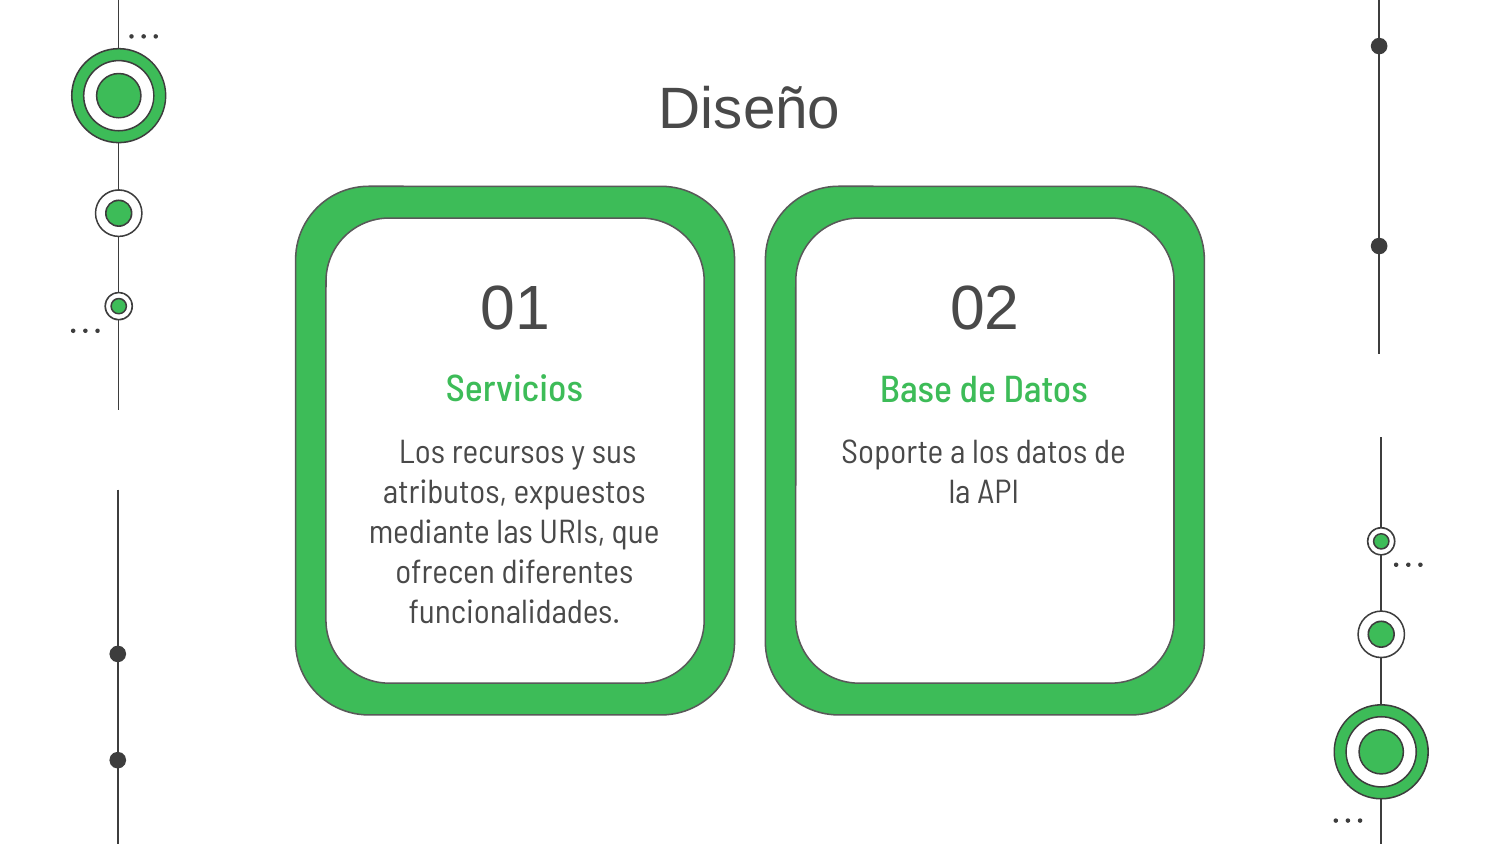

# Diseño

01
02
Servicios
Base de Datos
 Los recursos y sus
atributos, expuestos mediante las URIs, que ofrecen diferentes funcionalidades.
Soporte a los datos de la API